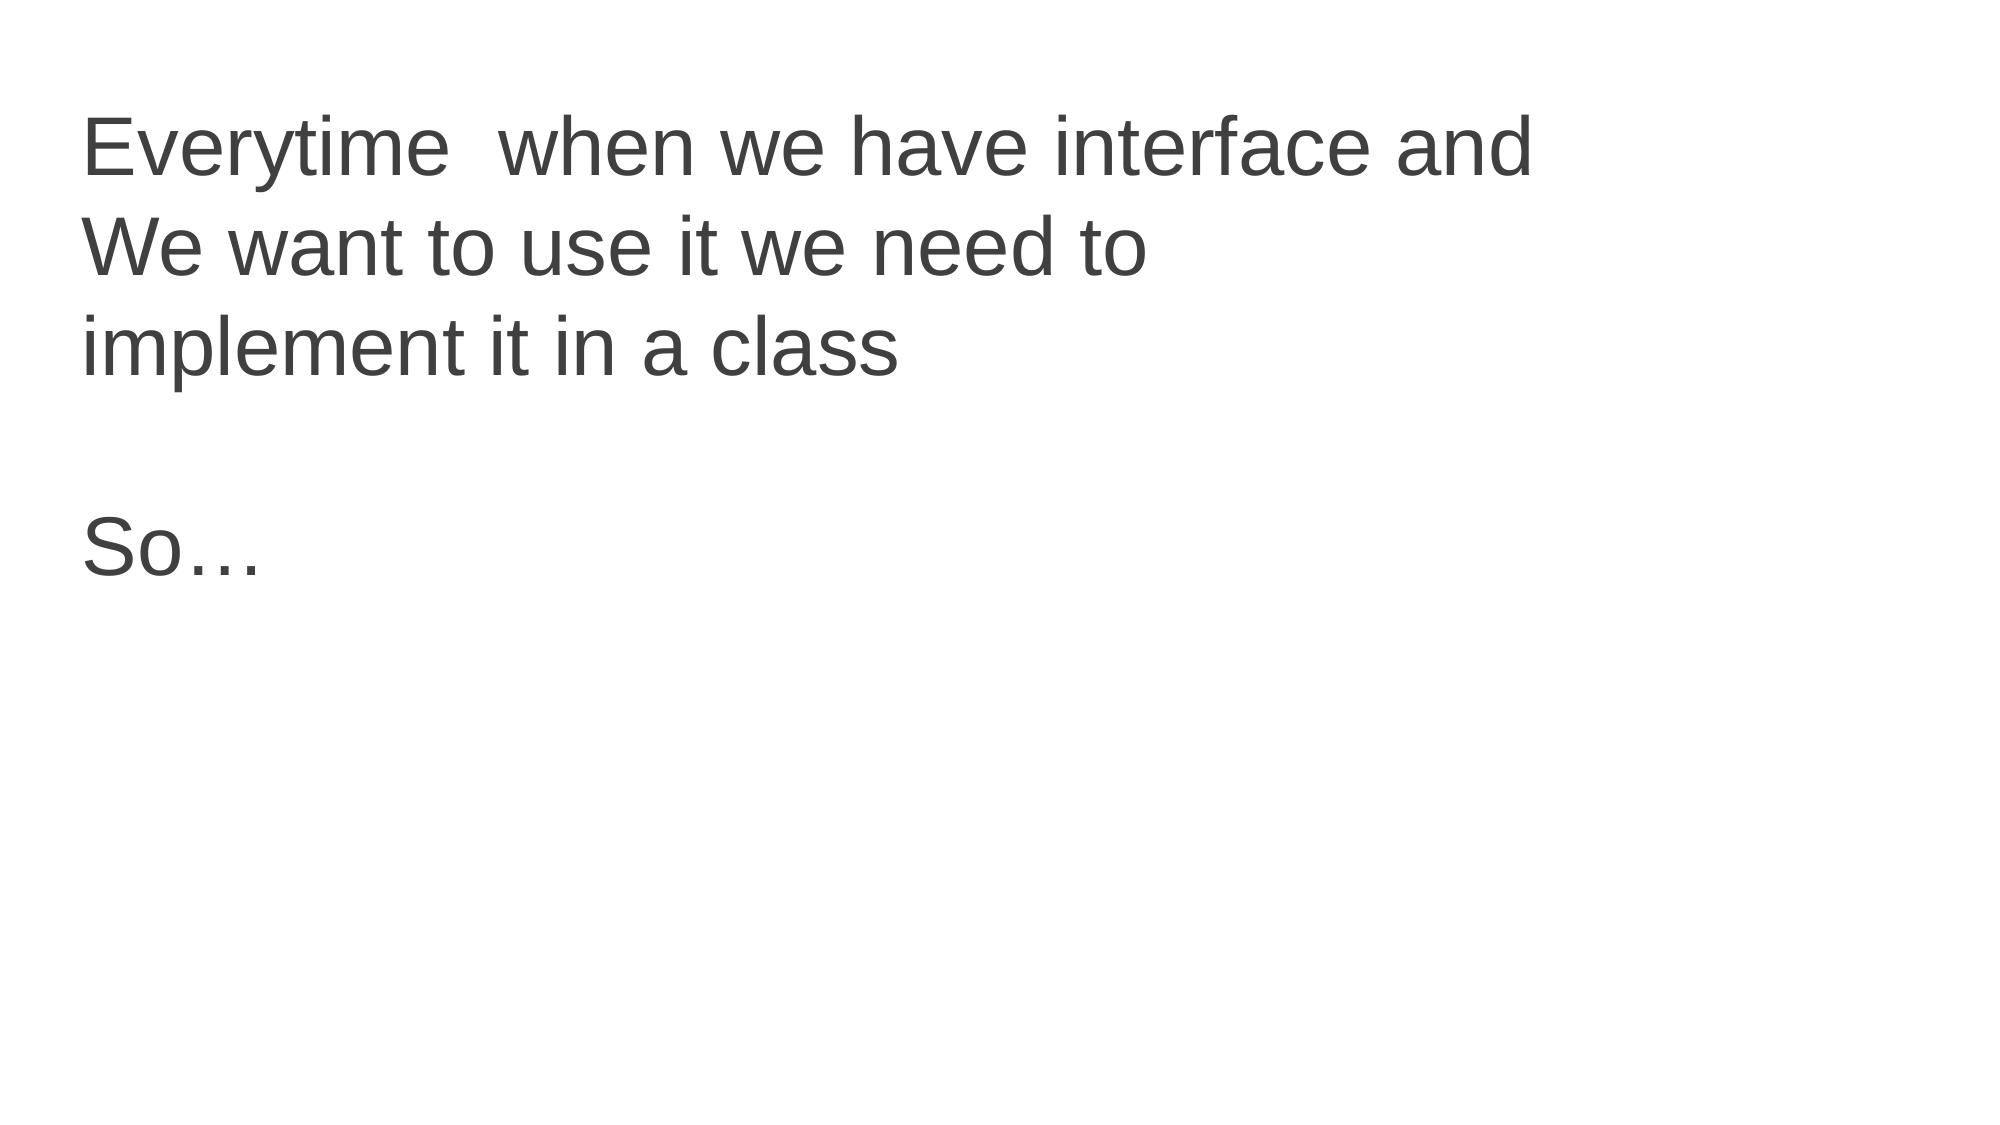

Everytime  when we have interface and
We want to use it we need to
implement it in a class

So…